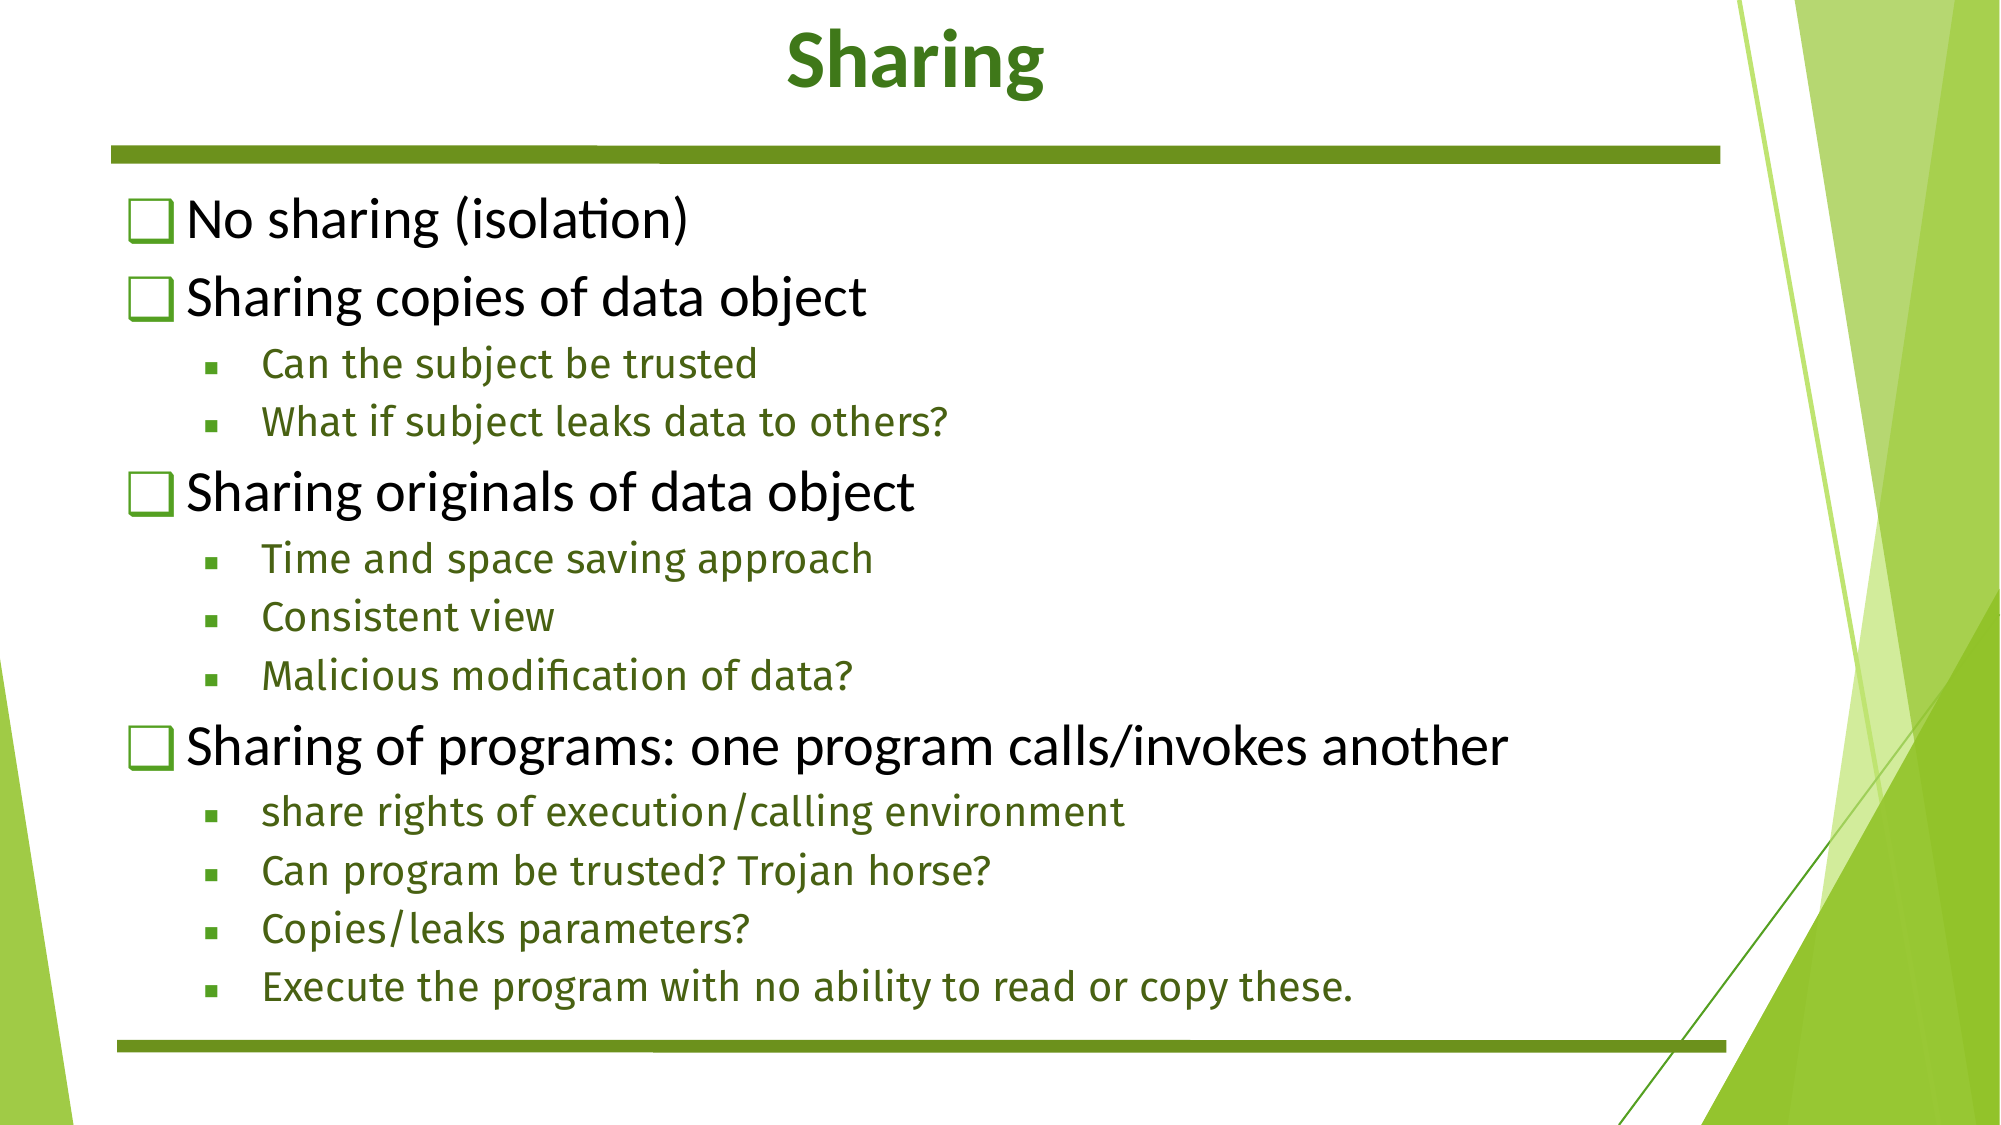

# Sharing
No sharing (isolation)
Sharing copies of data object
Can the subject be trusted
What if subject leaks data to others?
Sharing originals of data object
Time and space saving approach
Consistent view
Malicious modification of data?
Sharing of programs: one program calls/invokes another
share rights of execution/calling environment
Can program be trusted? Trojan horse?
Copies/leaks parameters?
Execute the program with no ability to read or copy these.